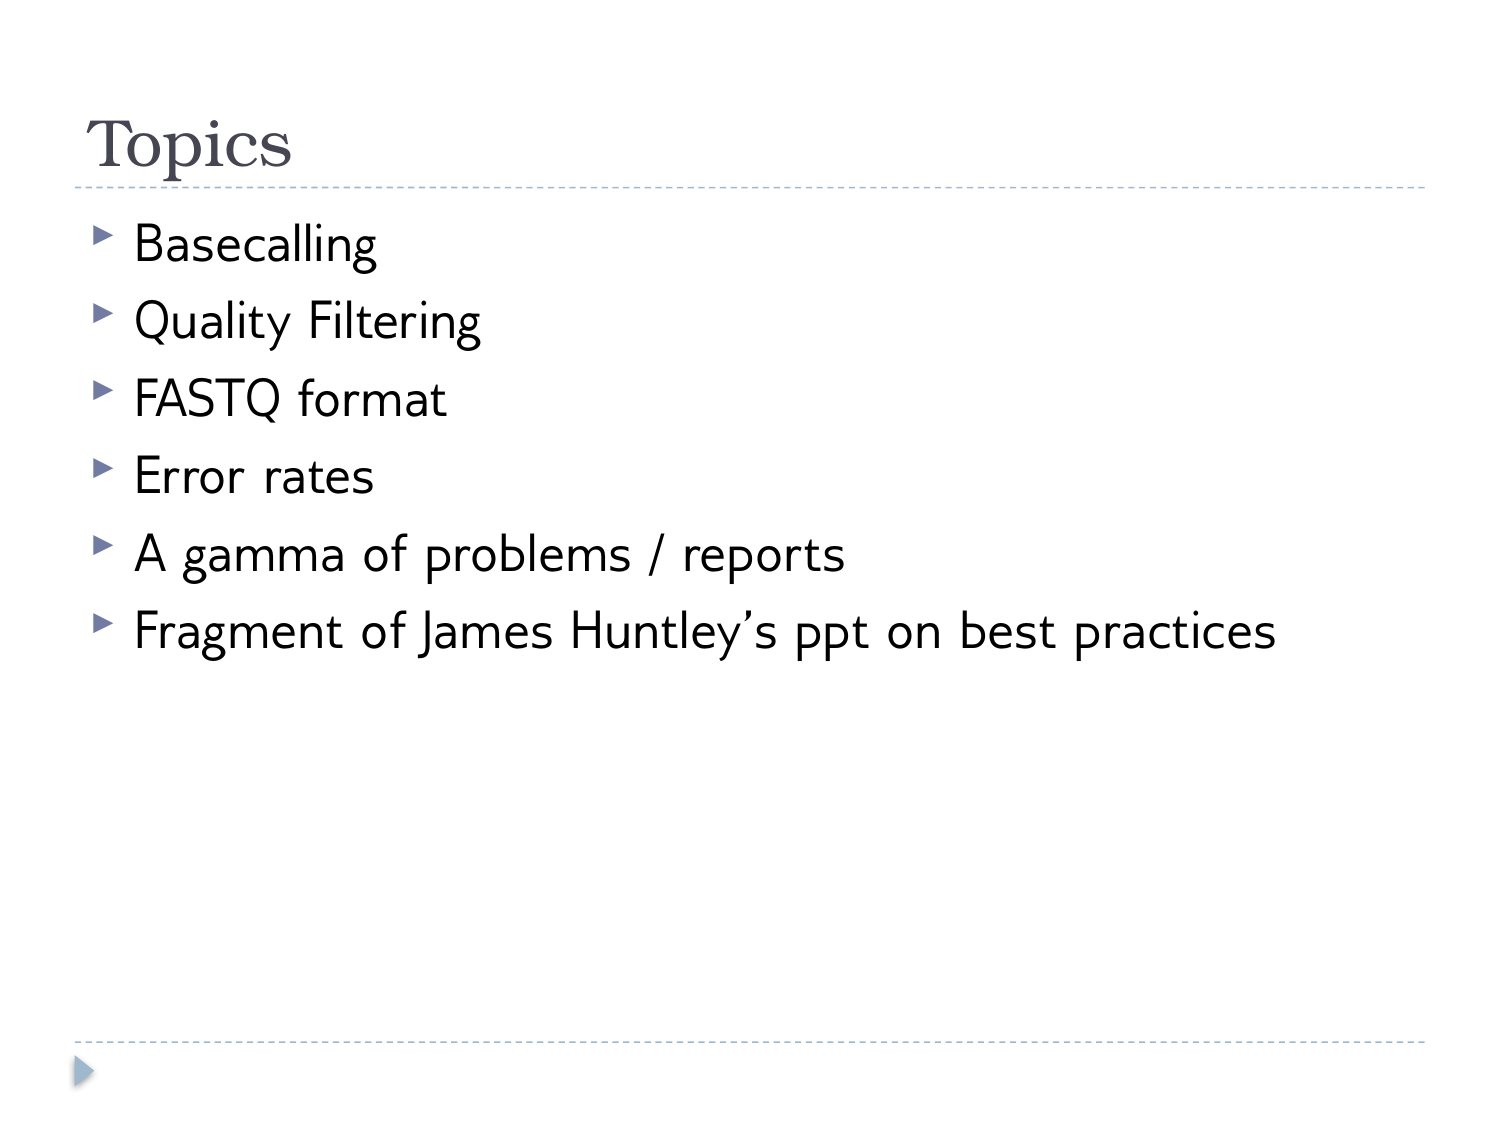

# Topics
Basecalling
Quality Filtering
FASTQ format
Error rates
A gamma of problems / reports
Fragment of James Huntley’s ppt on best practices